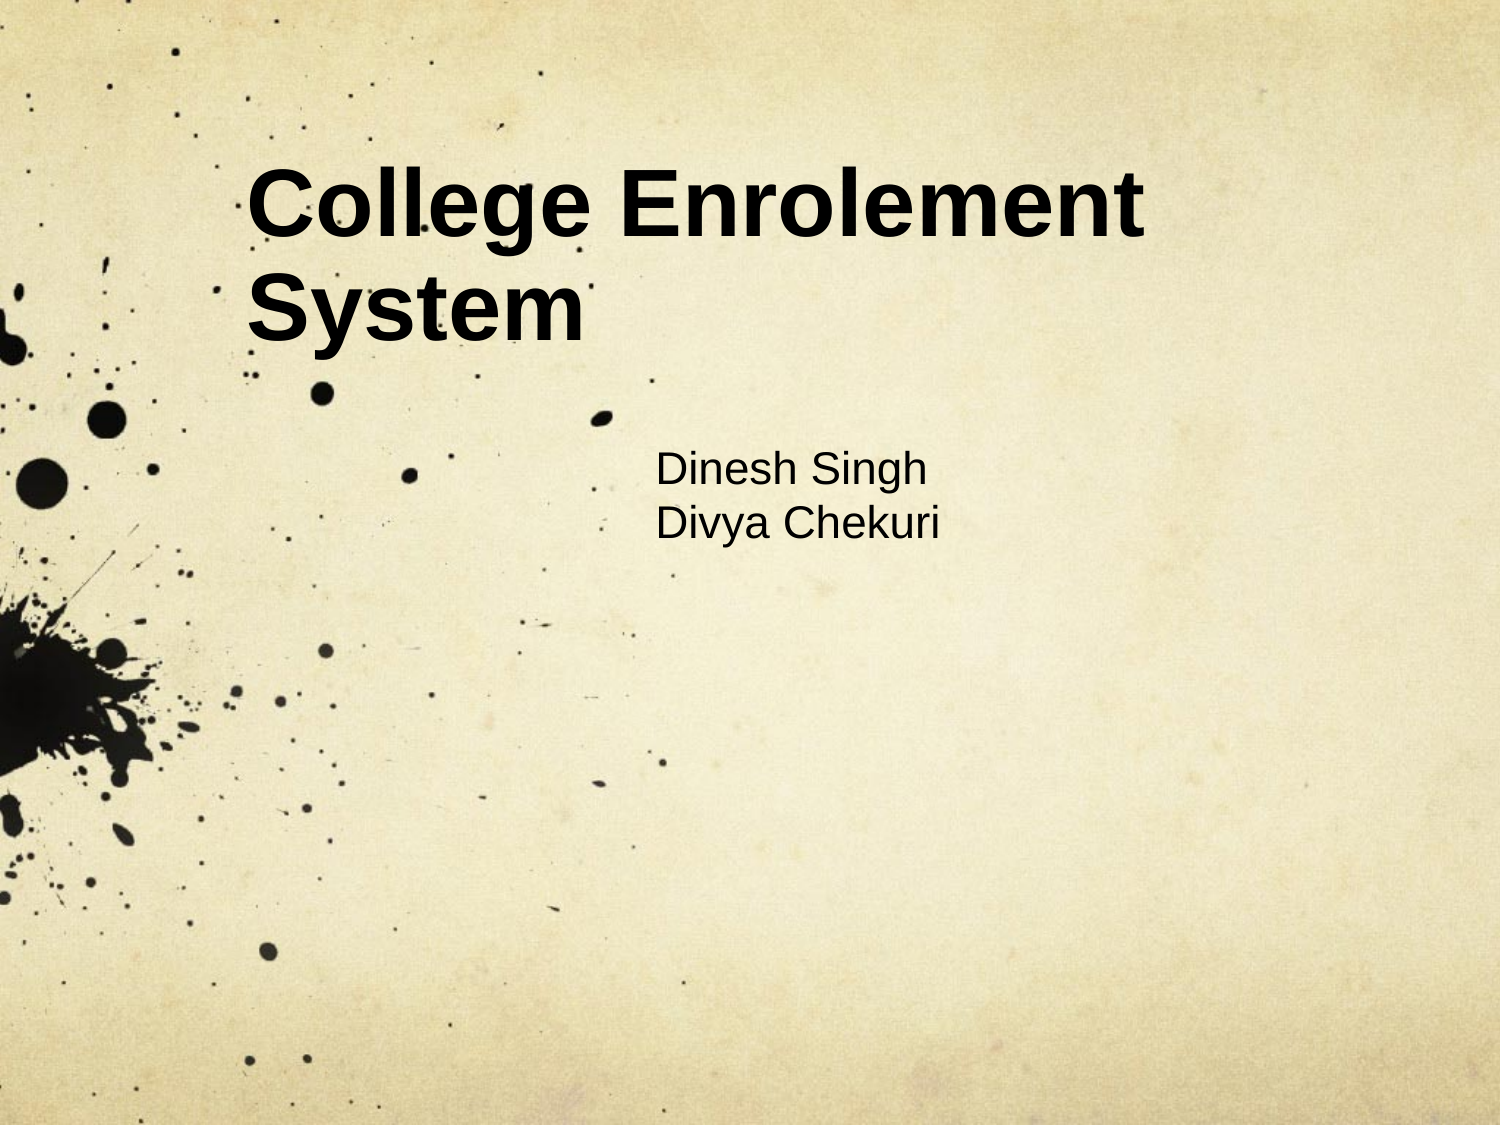

# College Enrolement System
Dinesh Singh
Divya Chekuri